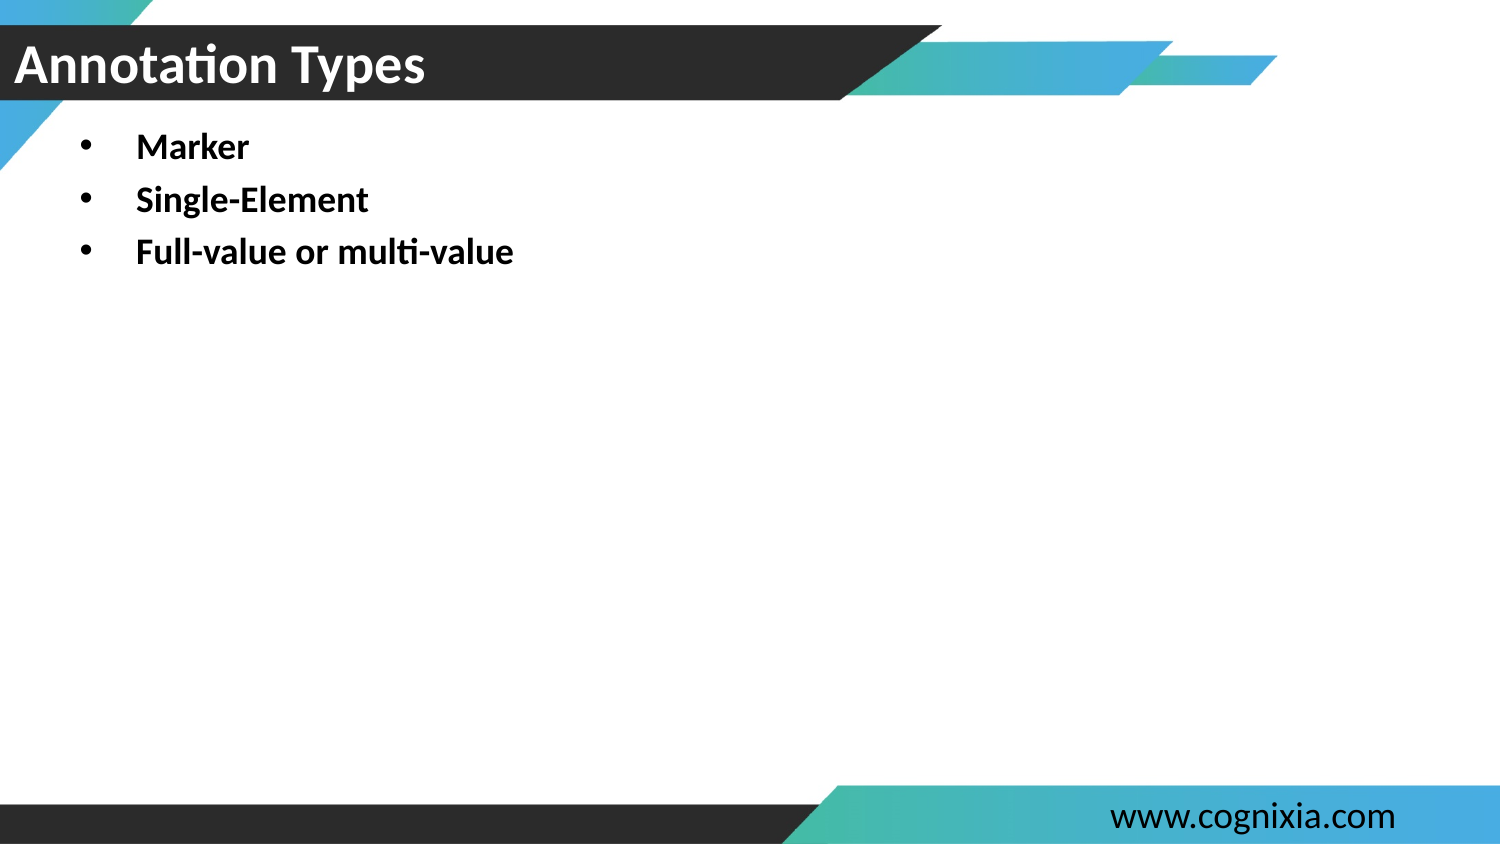

# Annotation Types
Marker
Single-Element
Full-value or multi-value